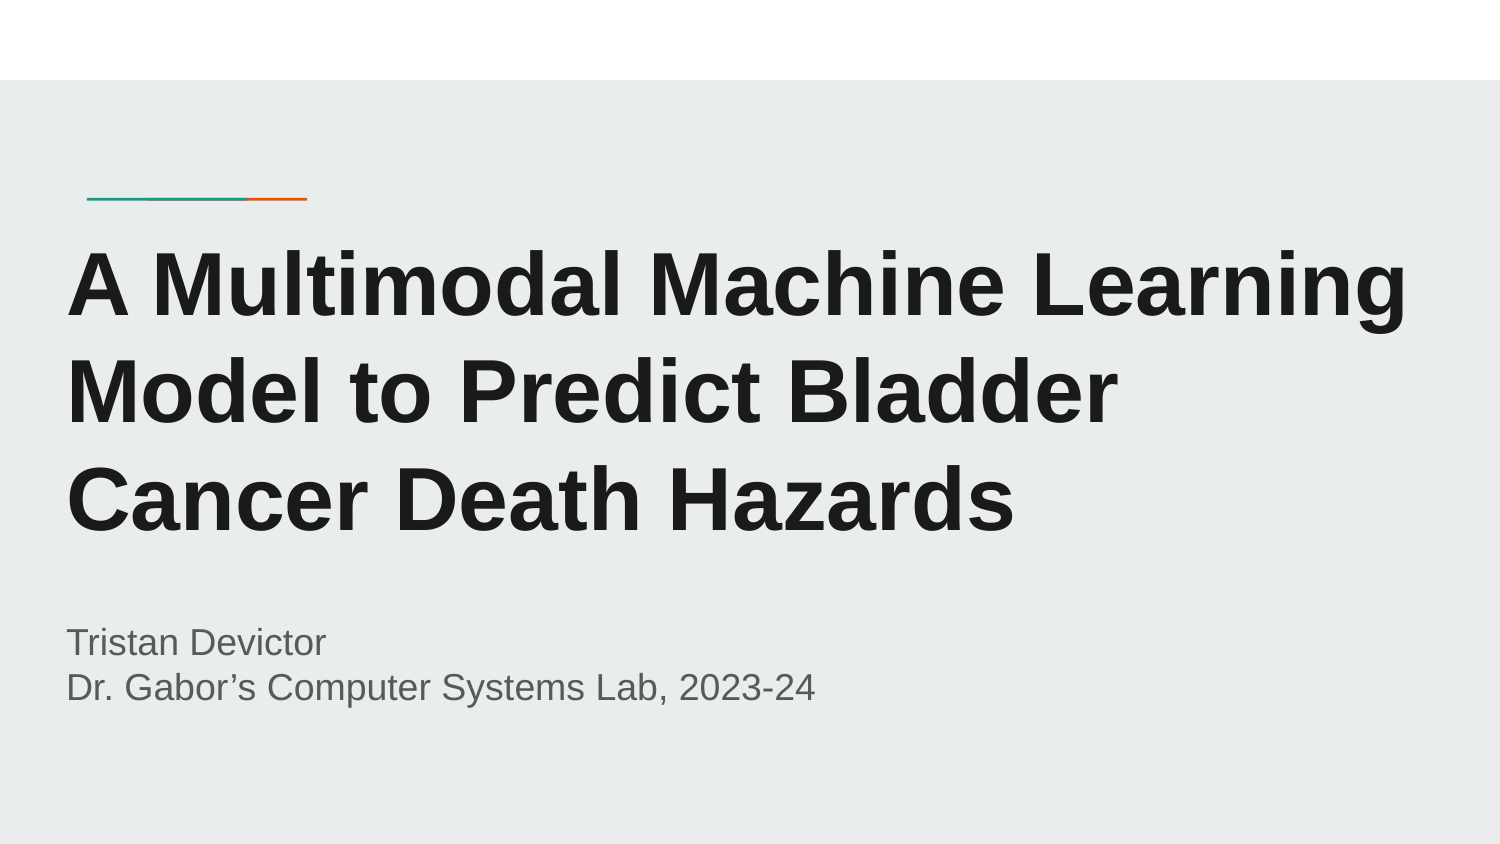

# A Multimodal Machine Learning Model to Predict Bladder Cancer Death Hazards
Tristan Devictor
Dr. Gabor’s Computer Systems Lab, 2023-24